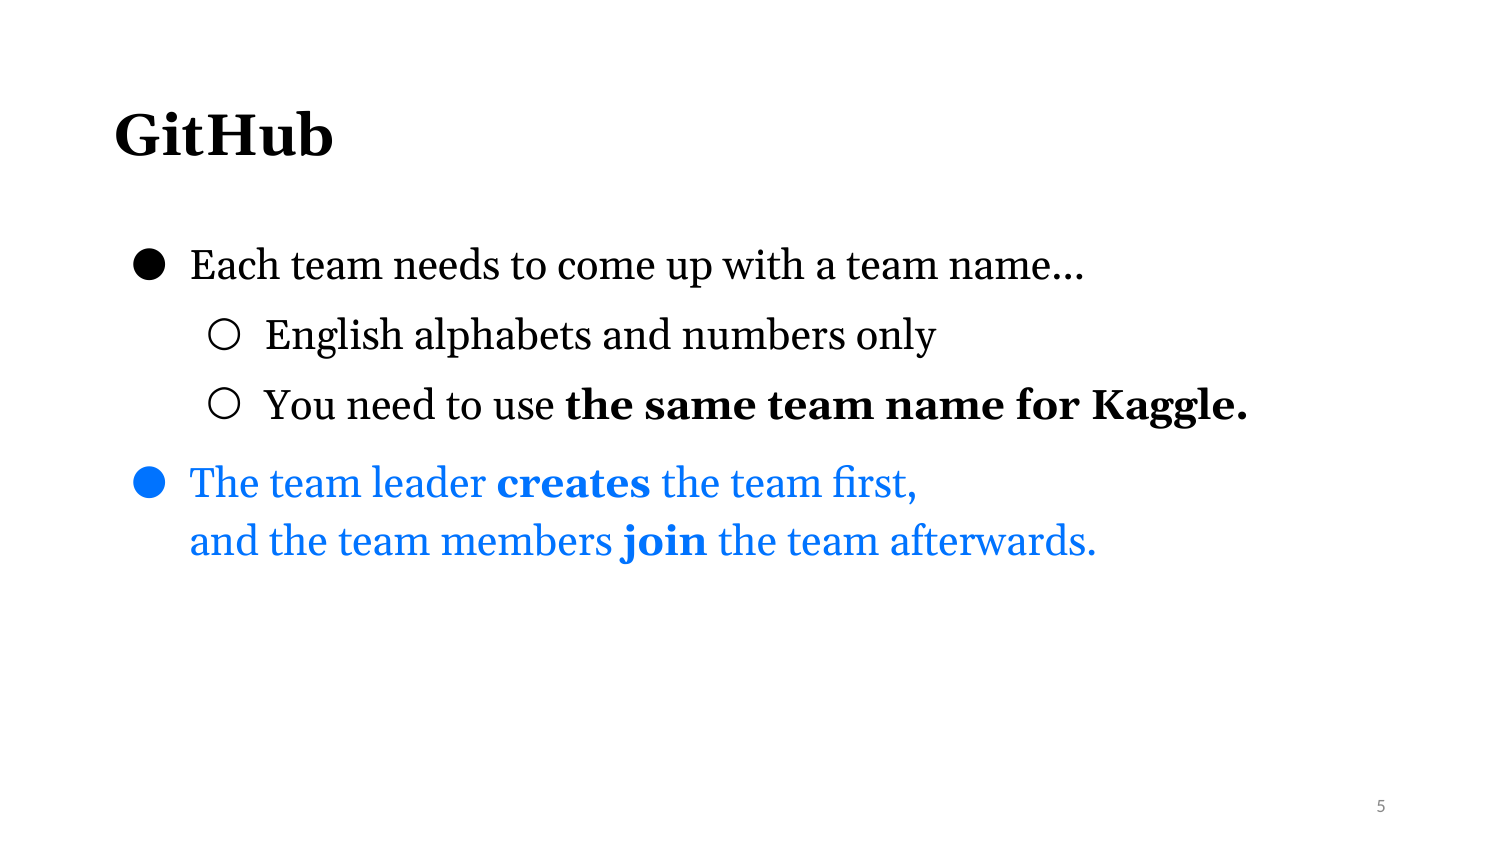

# GitHub
Each team needs to come up with a team name...
English alphabets and numbers only
You need to use the same team name for Kaggle.
The team leader creates the team first,
and the team members join the team afterwards.
5